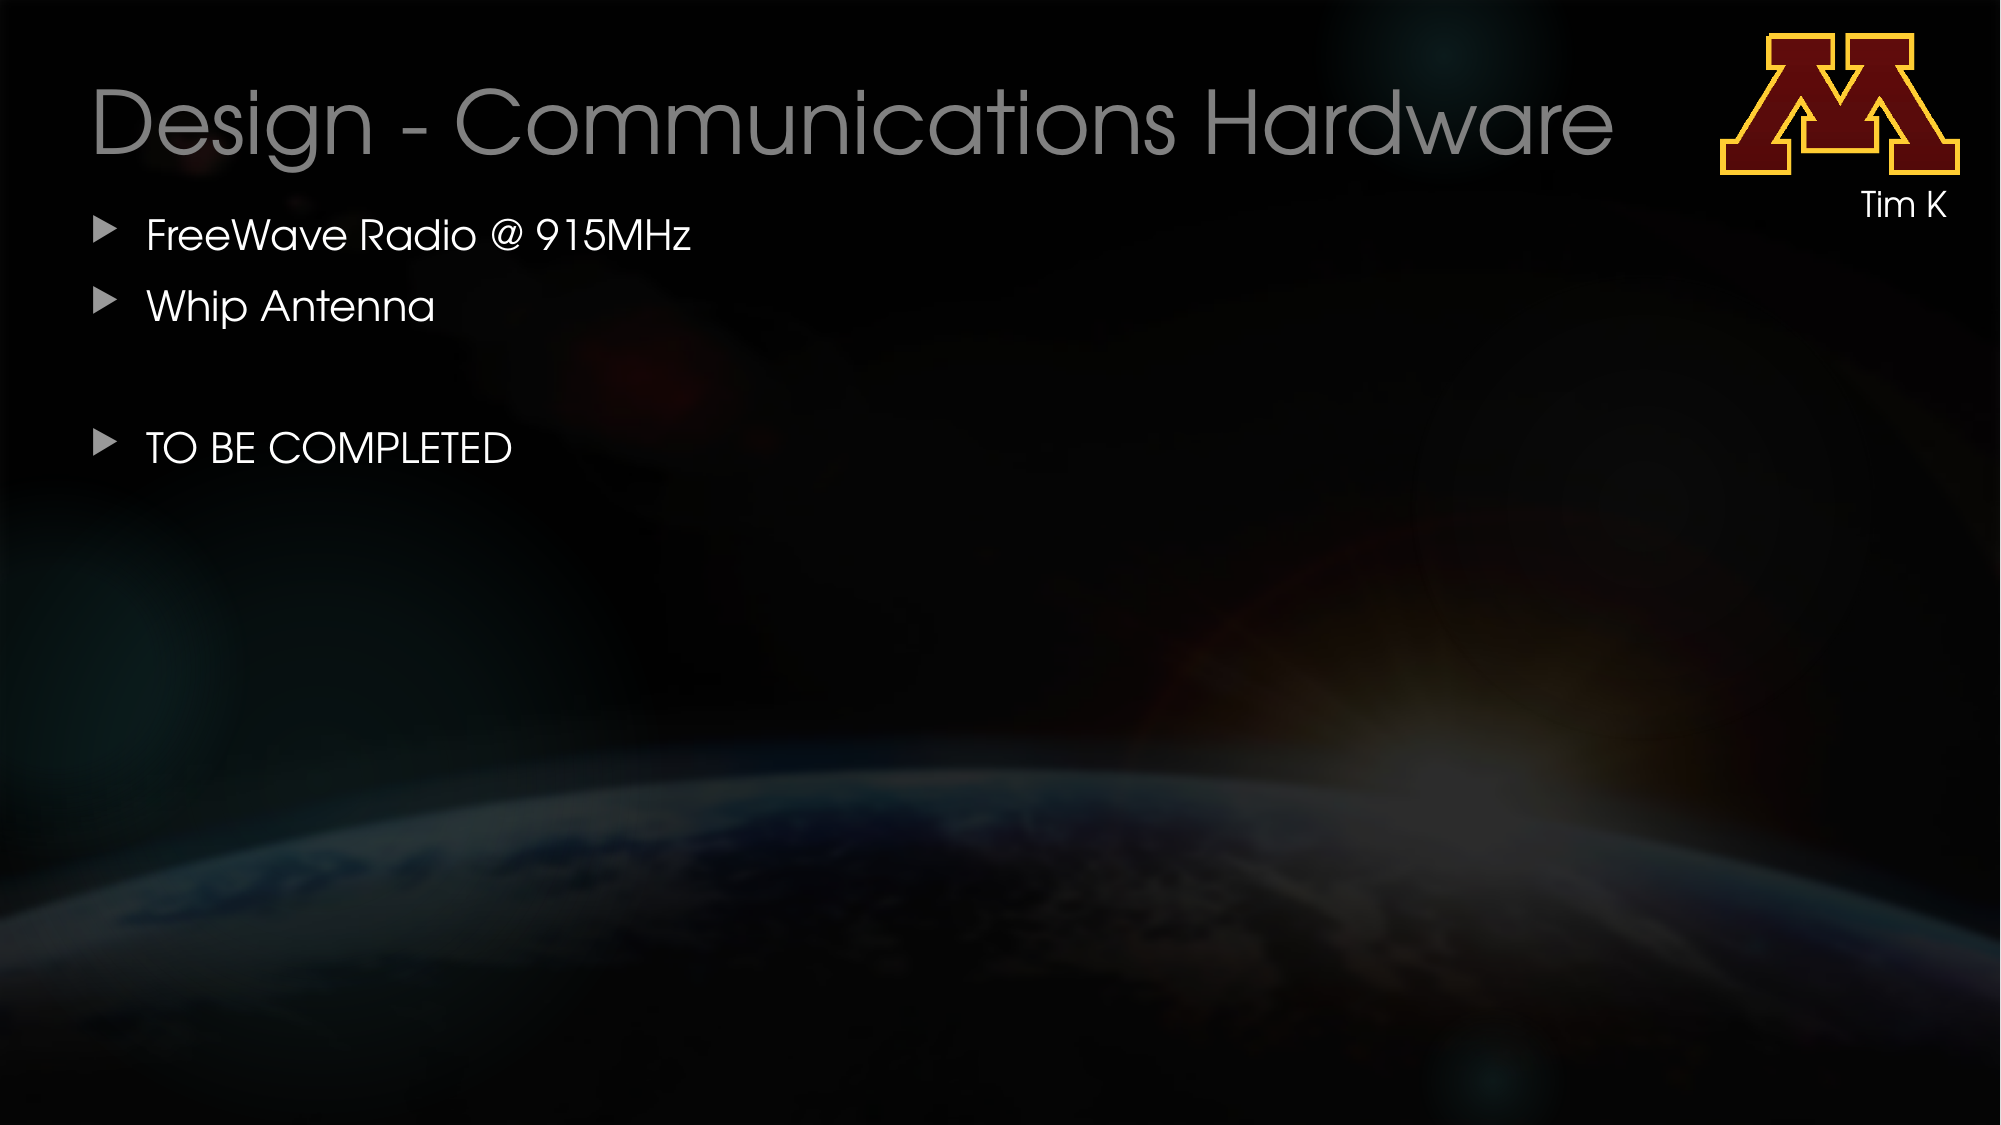

# Design - Communications Hardware
Tim K
FreeWave Radio @ 915MHz
Whip Antenna

TO BE COMPLETED